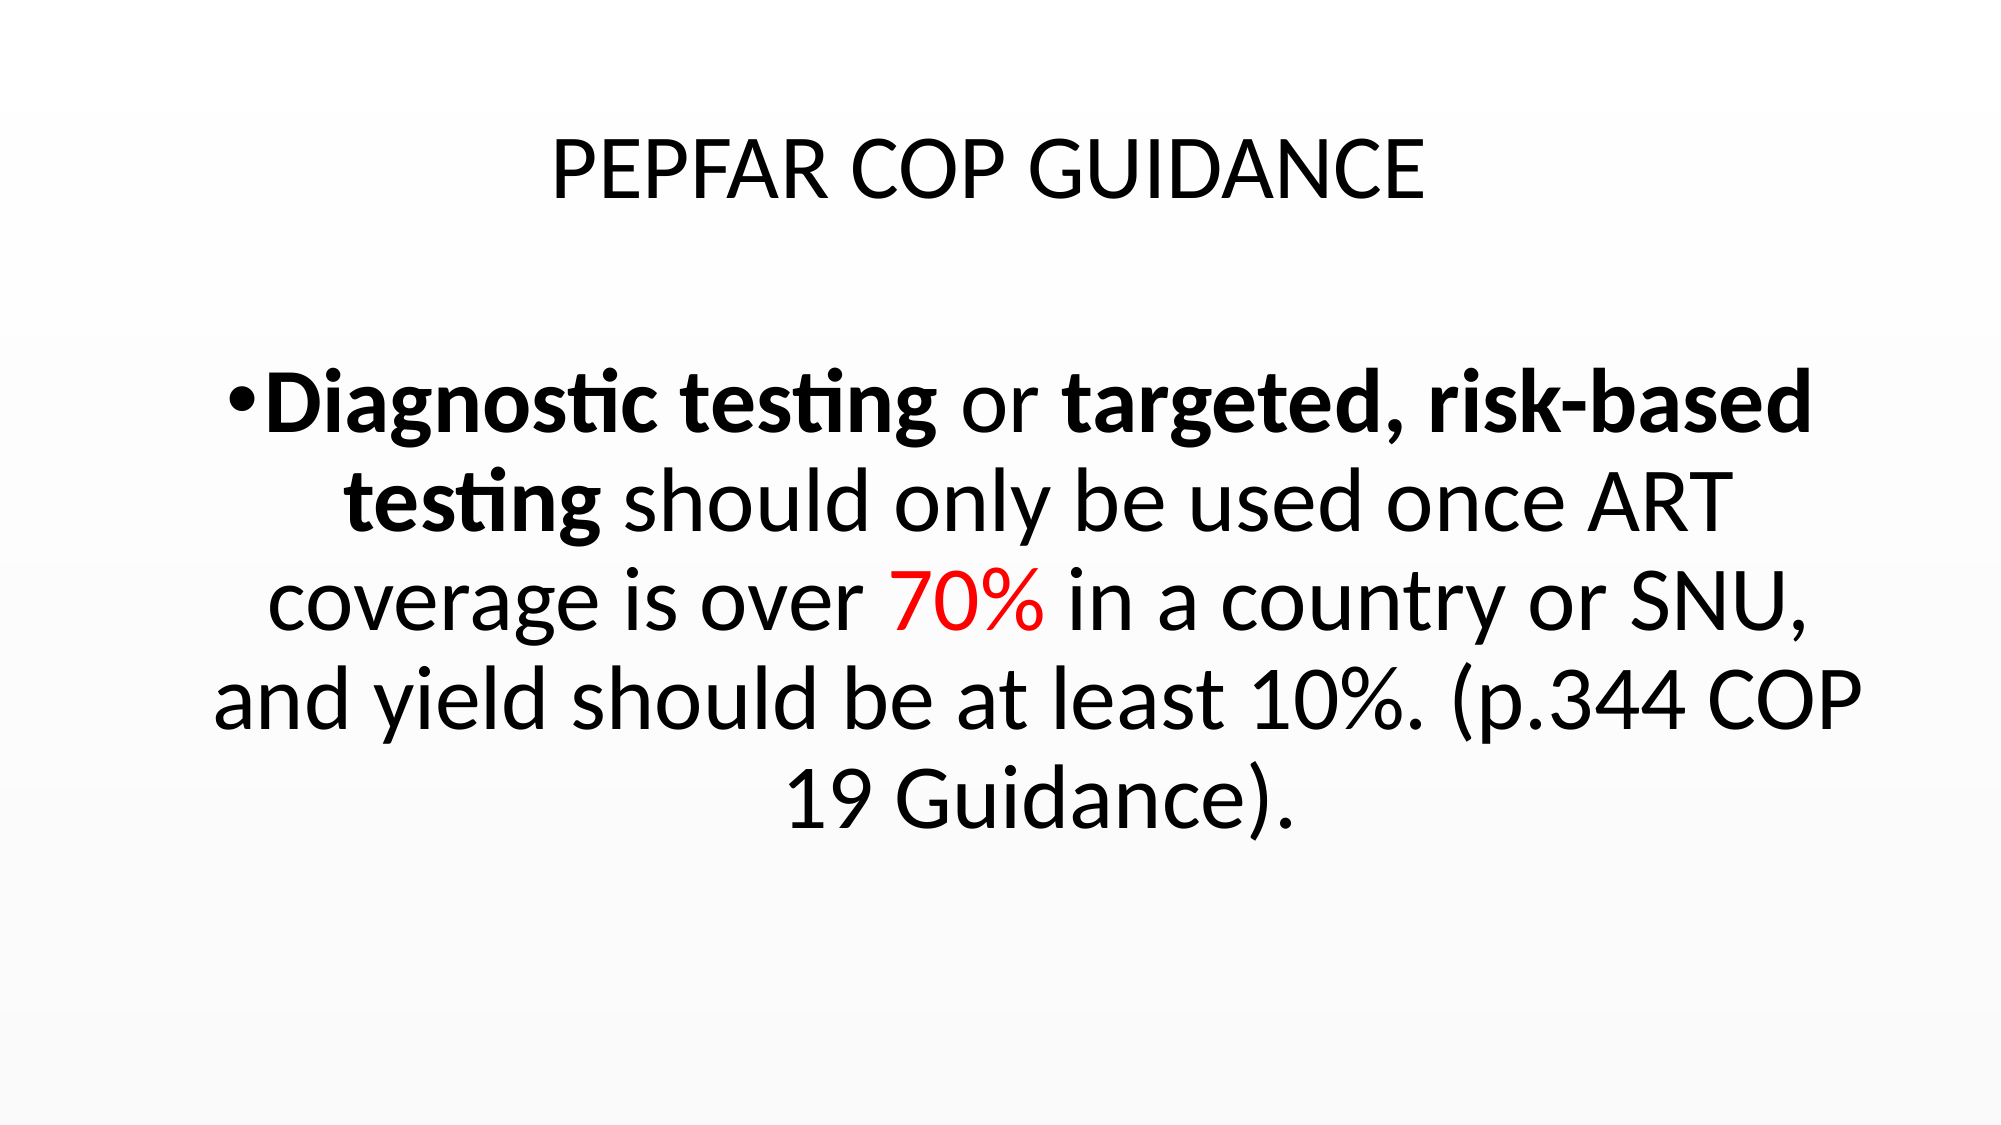

# PEPFAR COP GUIDANCE
Diagnostic testing or targeted, risk-based testing should only be used once ART coverage is over 70% in a country or SNU, and yield should be at least 10%. (p.344 COP 19 Guidance).